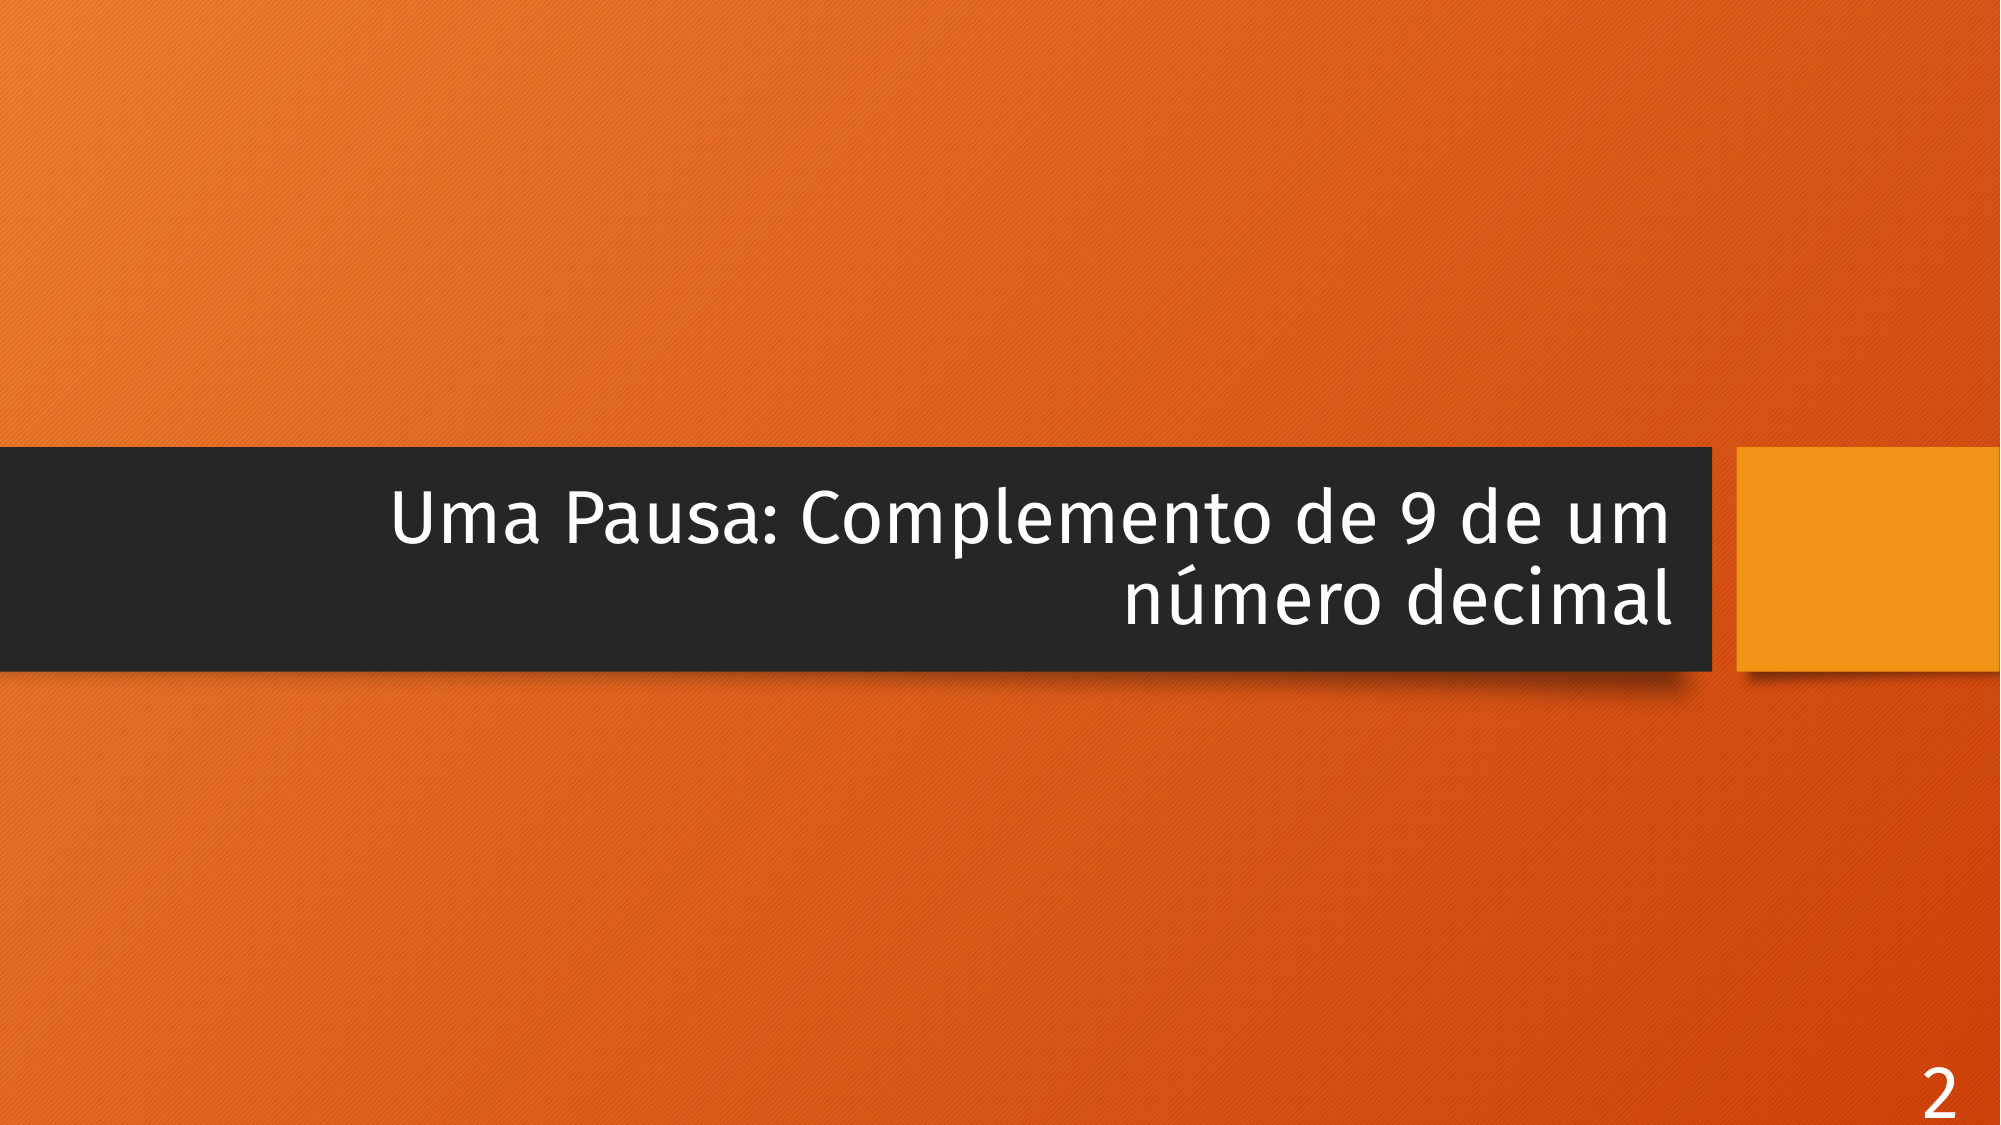

# Uma Pausa: Complemento de 9 de um número decimal

20